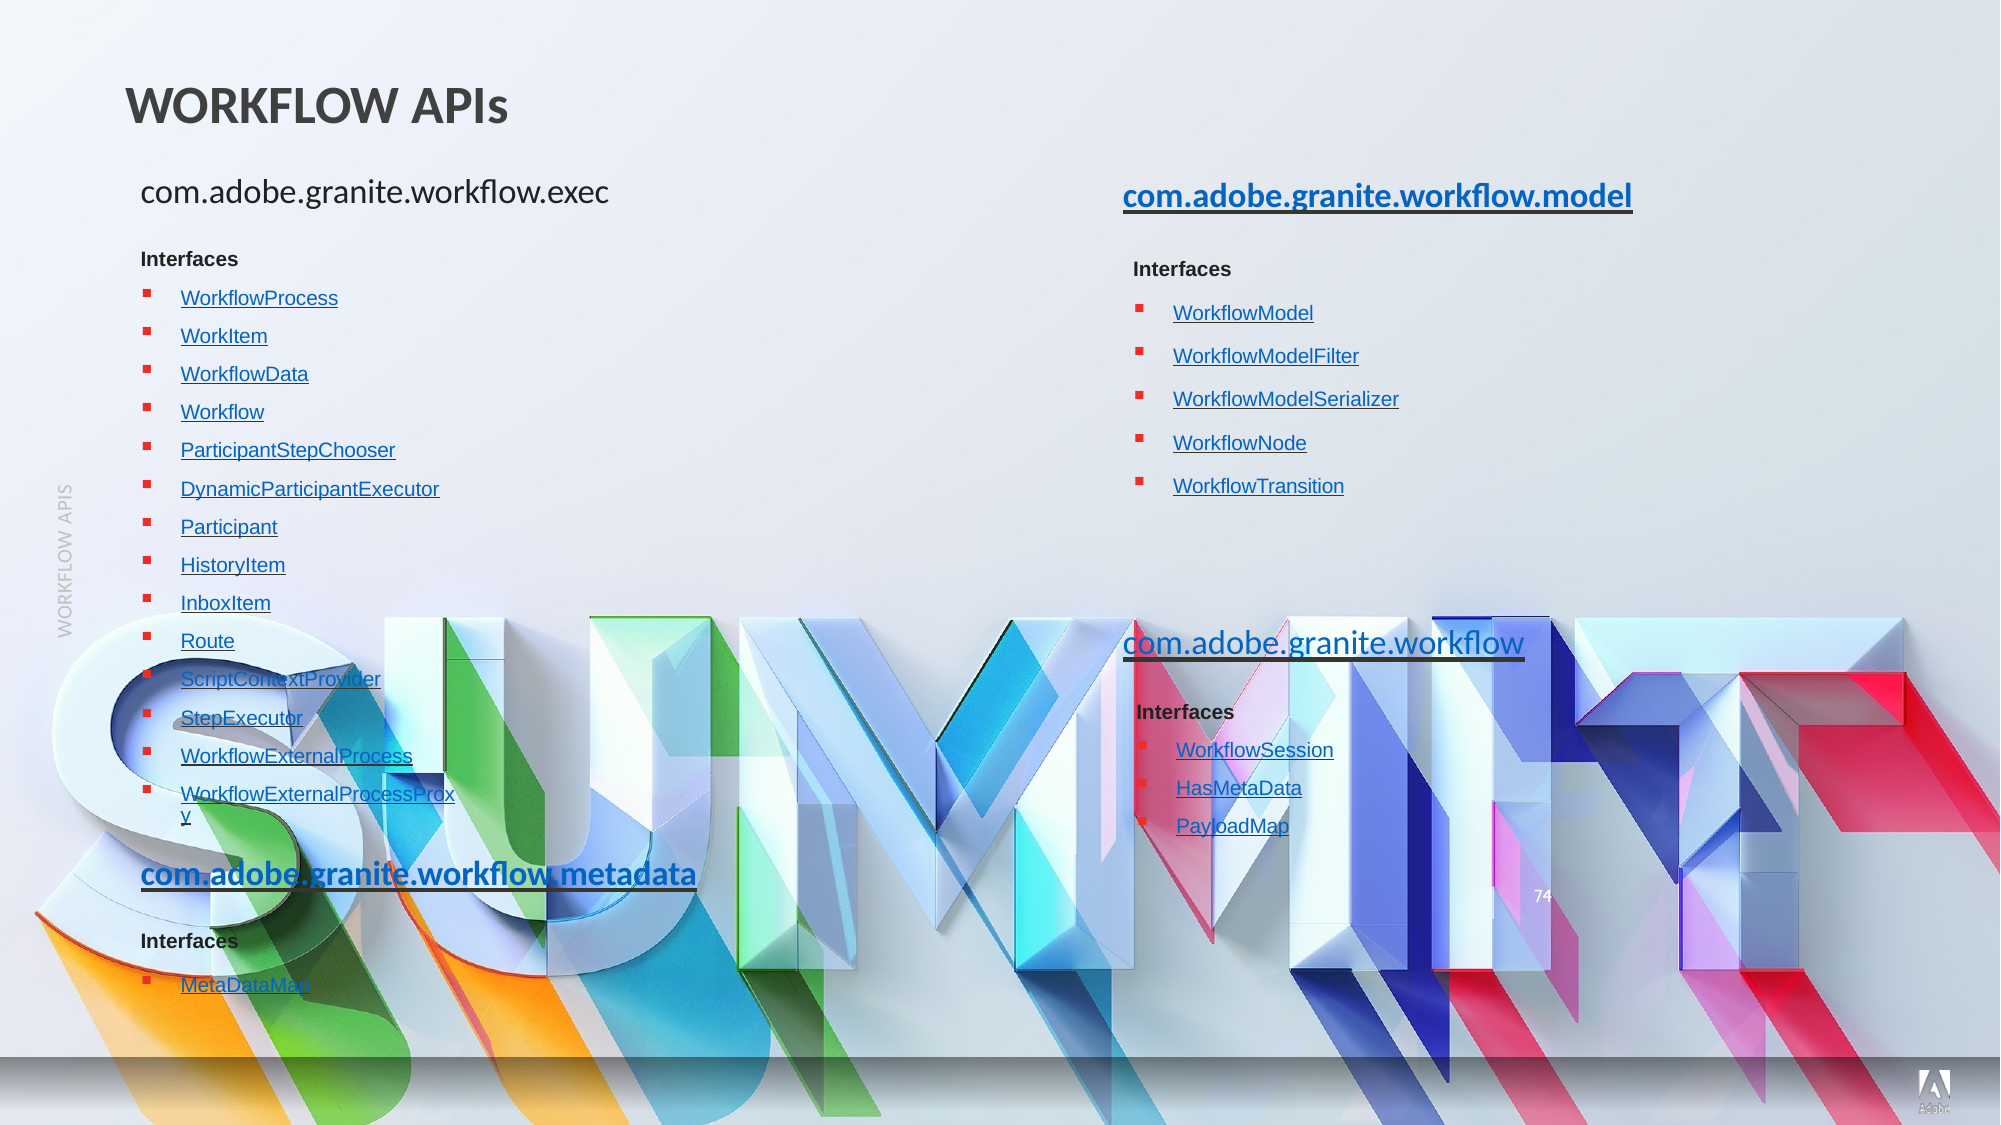

# WORKFLOW APIs
com.adobe.granite.workflow.exec
com.adobe.granite.workflow.model
Interfaces
WorkflowProcess
WorkItem
WorkflowData
Workflow
ParticipantStepChooser
DynamicParticipantExecutor
Participant
HistoryItem
InboxItem
Route
ScriptContextProvider
StepExecutor
WorkflowExternalProcess
WorkflowExternalProcessProxy
Interfaces
WorkflowModel
WorkflowModelFilter
WorkflowModelSerializer
WorkflowNode
WorkflowTransition
WORKFLOW APIS
com.adobe.granite.workflow
Interfaces
WorkflowSession
HasMetaData
PayloadMap
com.adobe.granite.workflow.metadata
74
Interfaces
MetaDataMap